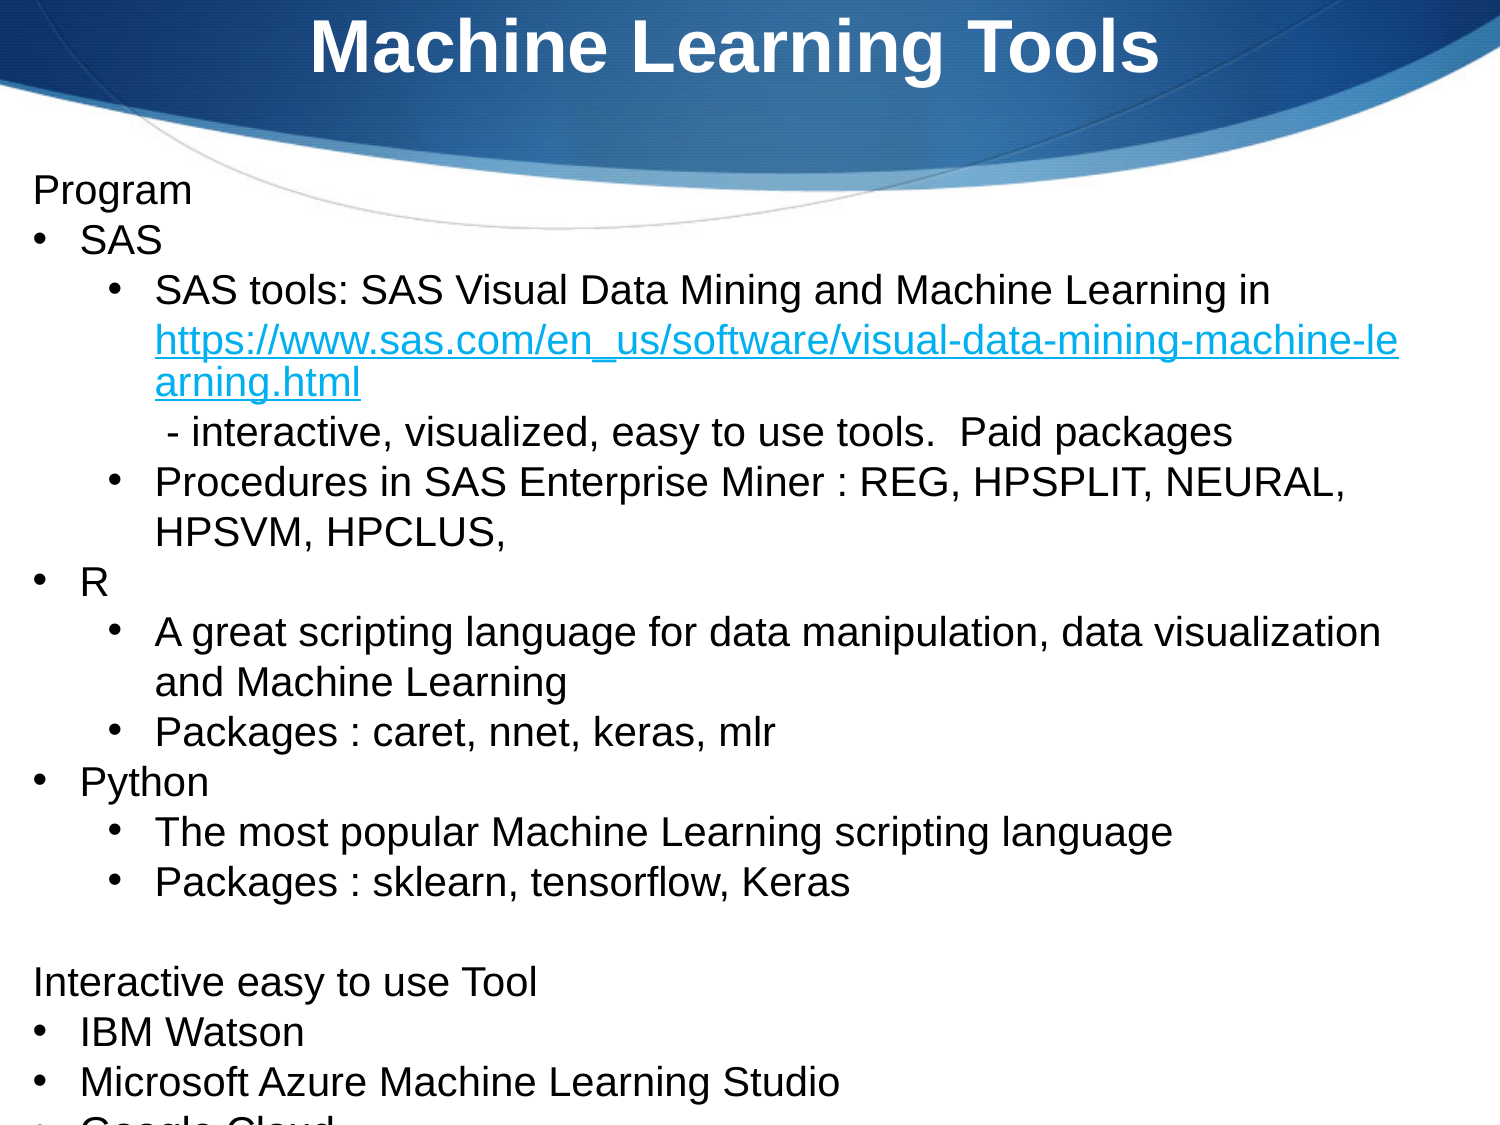

Machine Learning Tools
Program
SAS
SAS tools: SAS Visual Data Mining and Machine Learning in https://www.sas.com/en_us/software/visual-data-mining-machine-learning.html - interactive, visualized, easy to use tools.  Paid packages
Procedures in SAS Enterprise Miner : REG, HPSPLIT, NEURAL, HPSVM, HPCLUS,
R
A great scripting language for data manipulation, data visualization and Machine Learning
Packages : caret, nnet, keras, mlr
Python
The most popular Machine Learning scripting language
Packages : sklearn, tensorflow, Keras

Interactive easy to use Tool
IBM Watson
Microsoft Azure Machine Learning Studio
Google Cloud